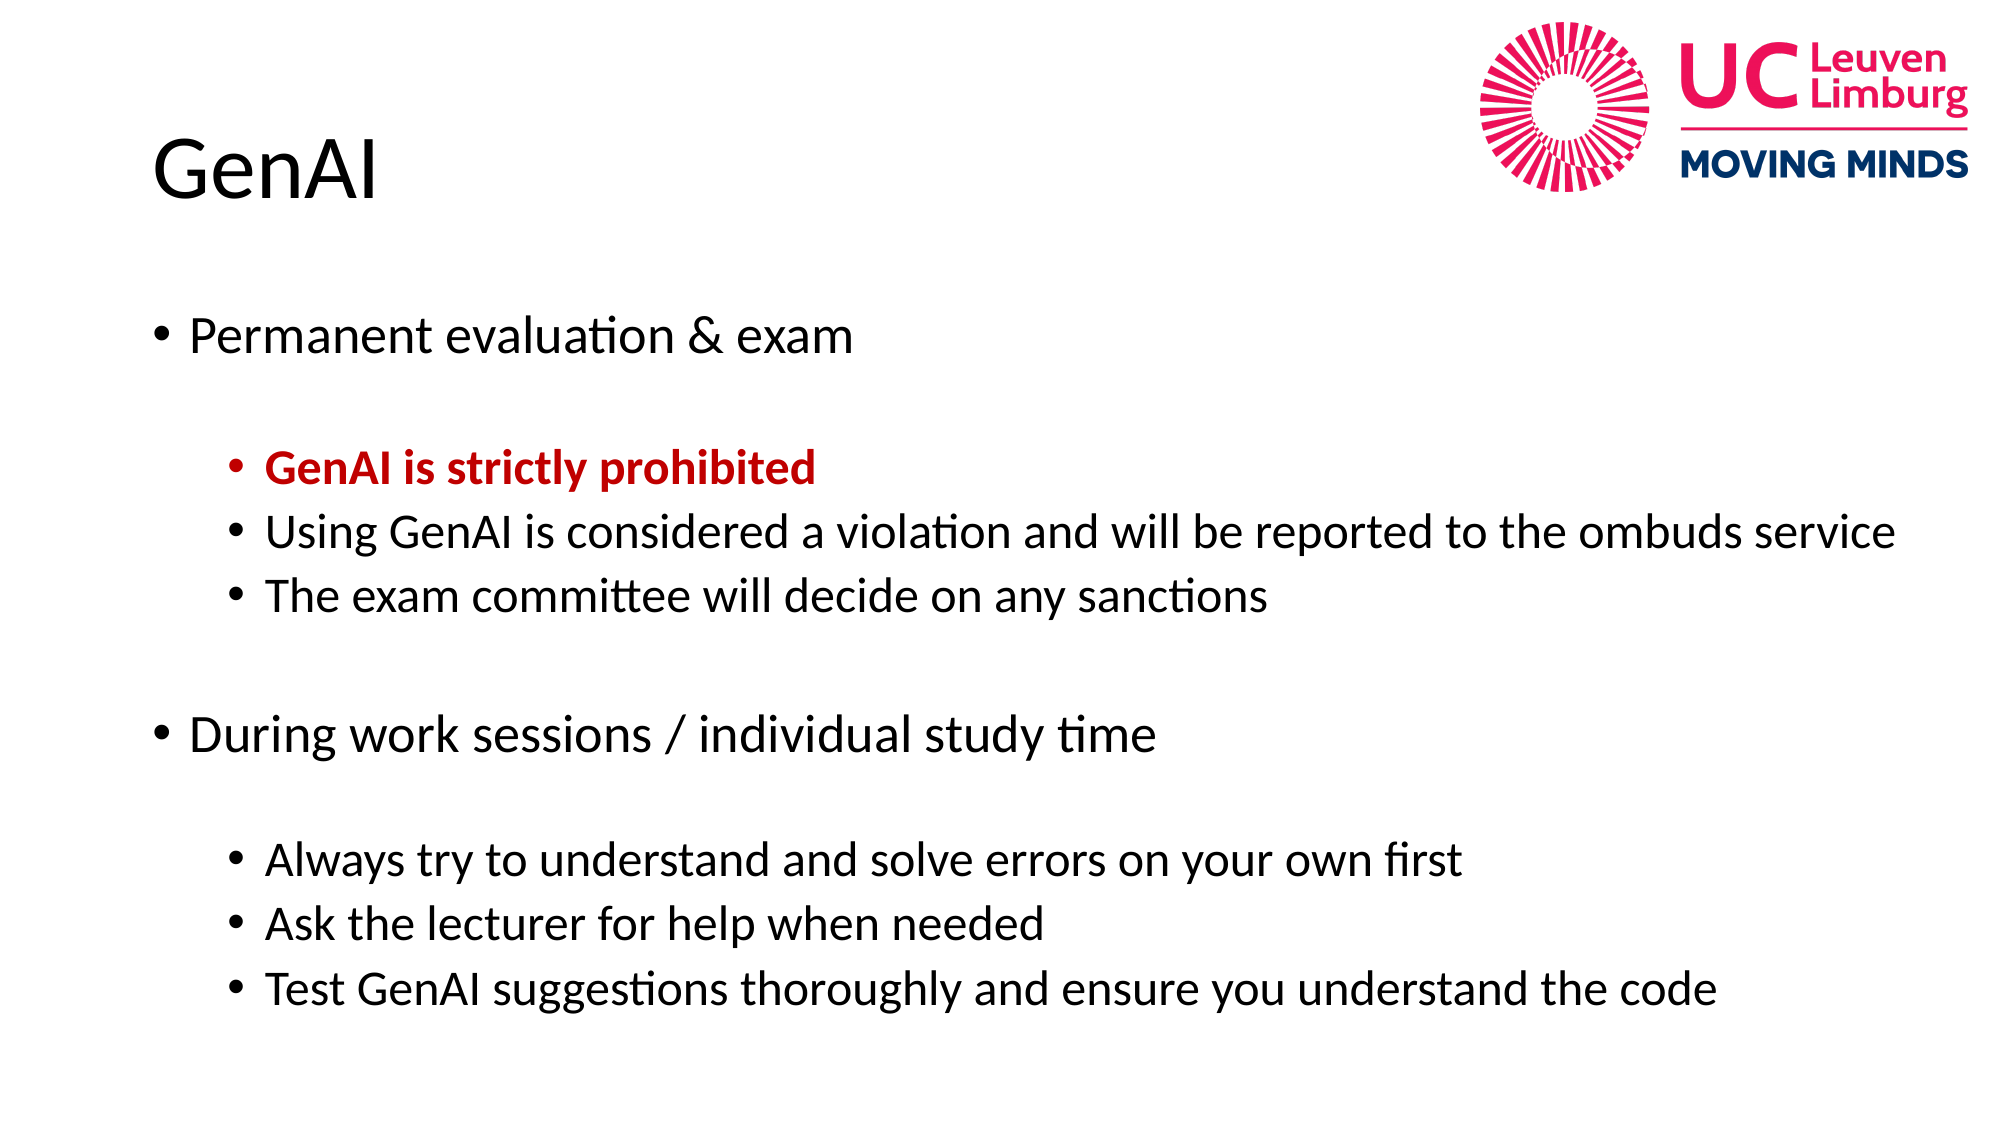

# GenAI
Permanent evaluation & exam
GenAI is strictly prohibited
Using GenAI is considered a violation and will be reported to the ombuds service
The exam committee will decide on any sanctions

During work sessions / individual study time
Always try to understand and solve errors on your own first
Ask the lecturer for help when needed
Test GenAI suggestions thoroughly and ensure you understand the code